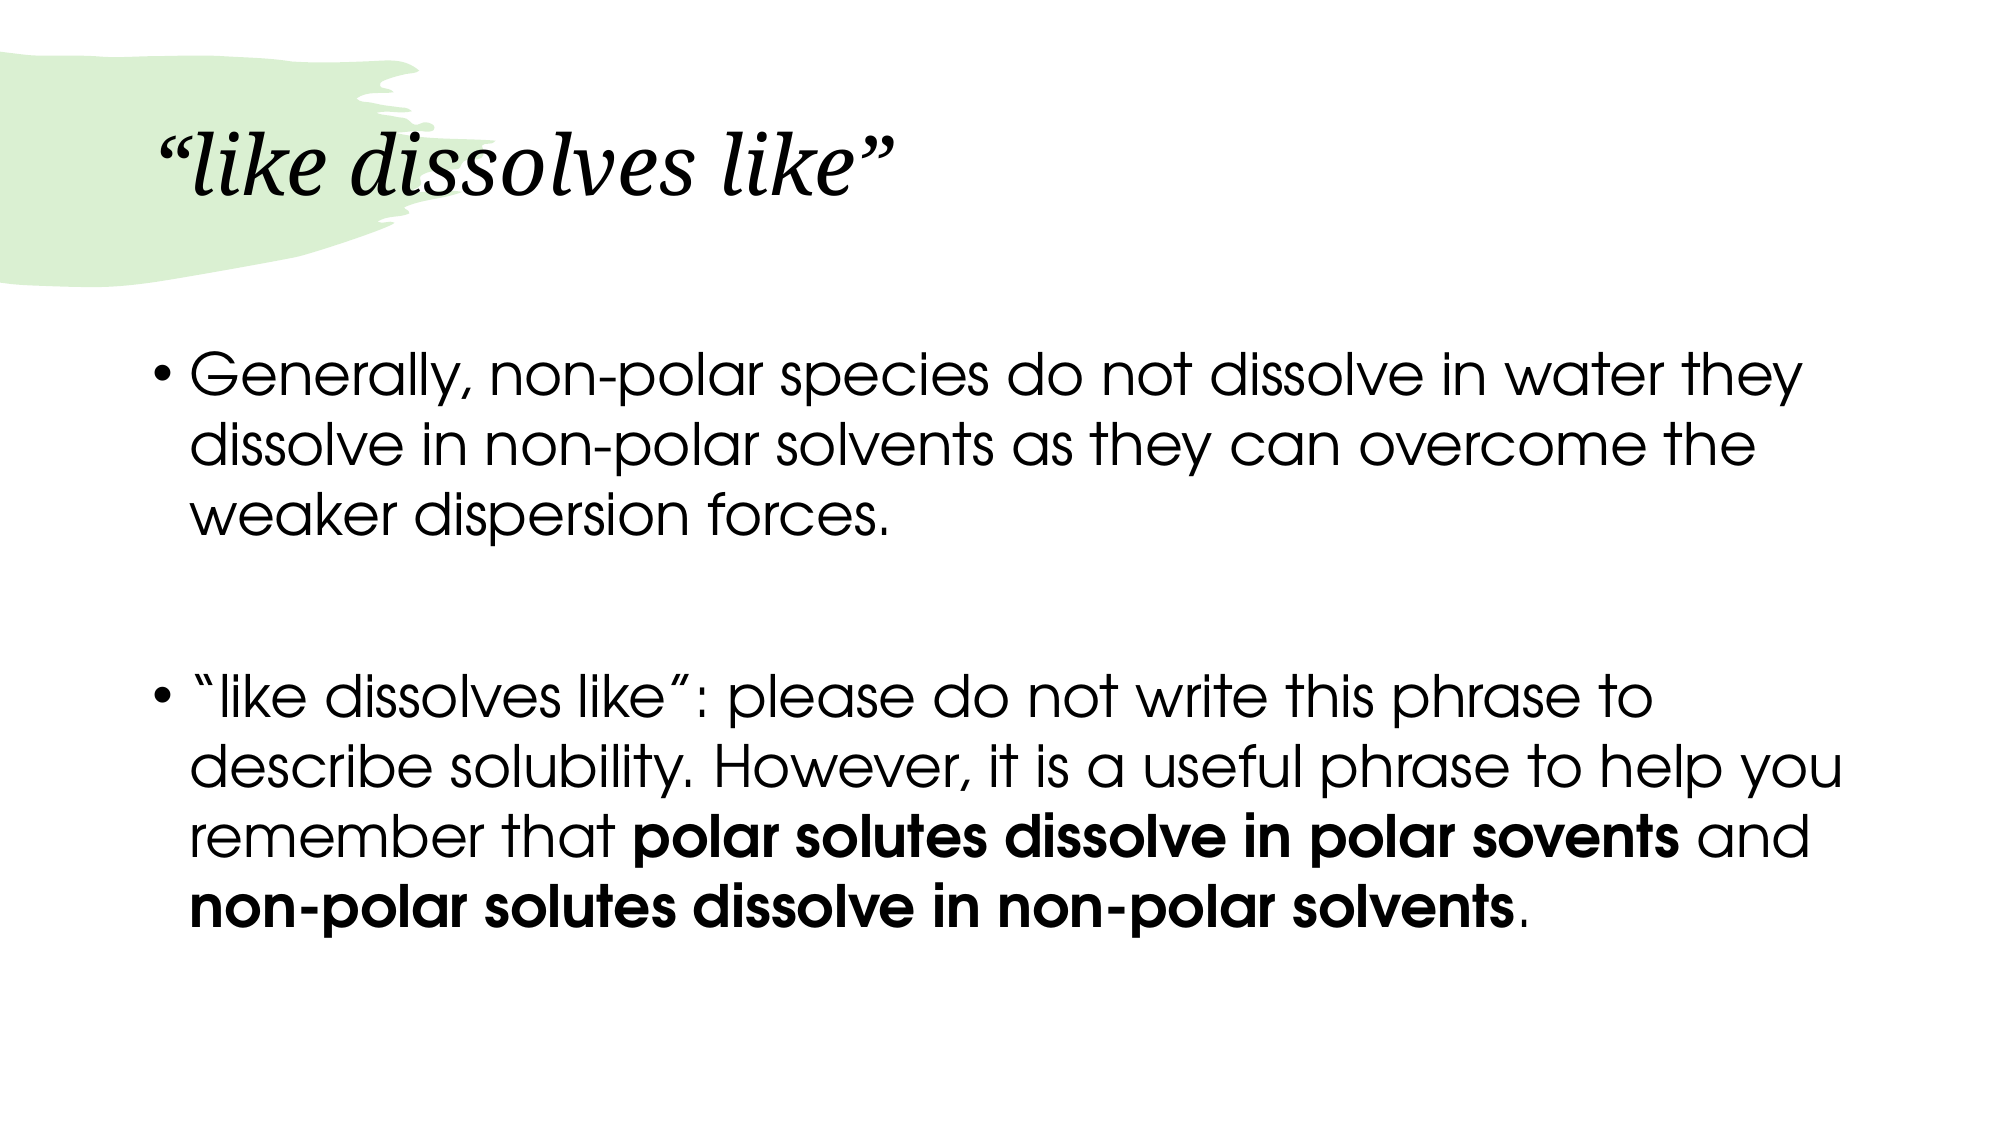

# “like dissolves like”
Generally, non-polar species do not dissolve in water they dissolve in non-polar solvents as they can overcome the weaker dispersion forces.

“like dissolves like”: please do not write this phrase to describe solubility. However, it is a useful phrase to help you remember that polar solutes dissolve in polar sovents and non-polar solutes dissolve in non-polar solvents.